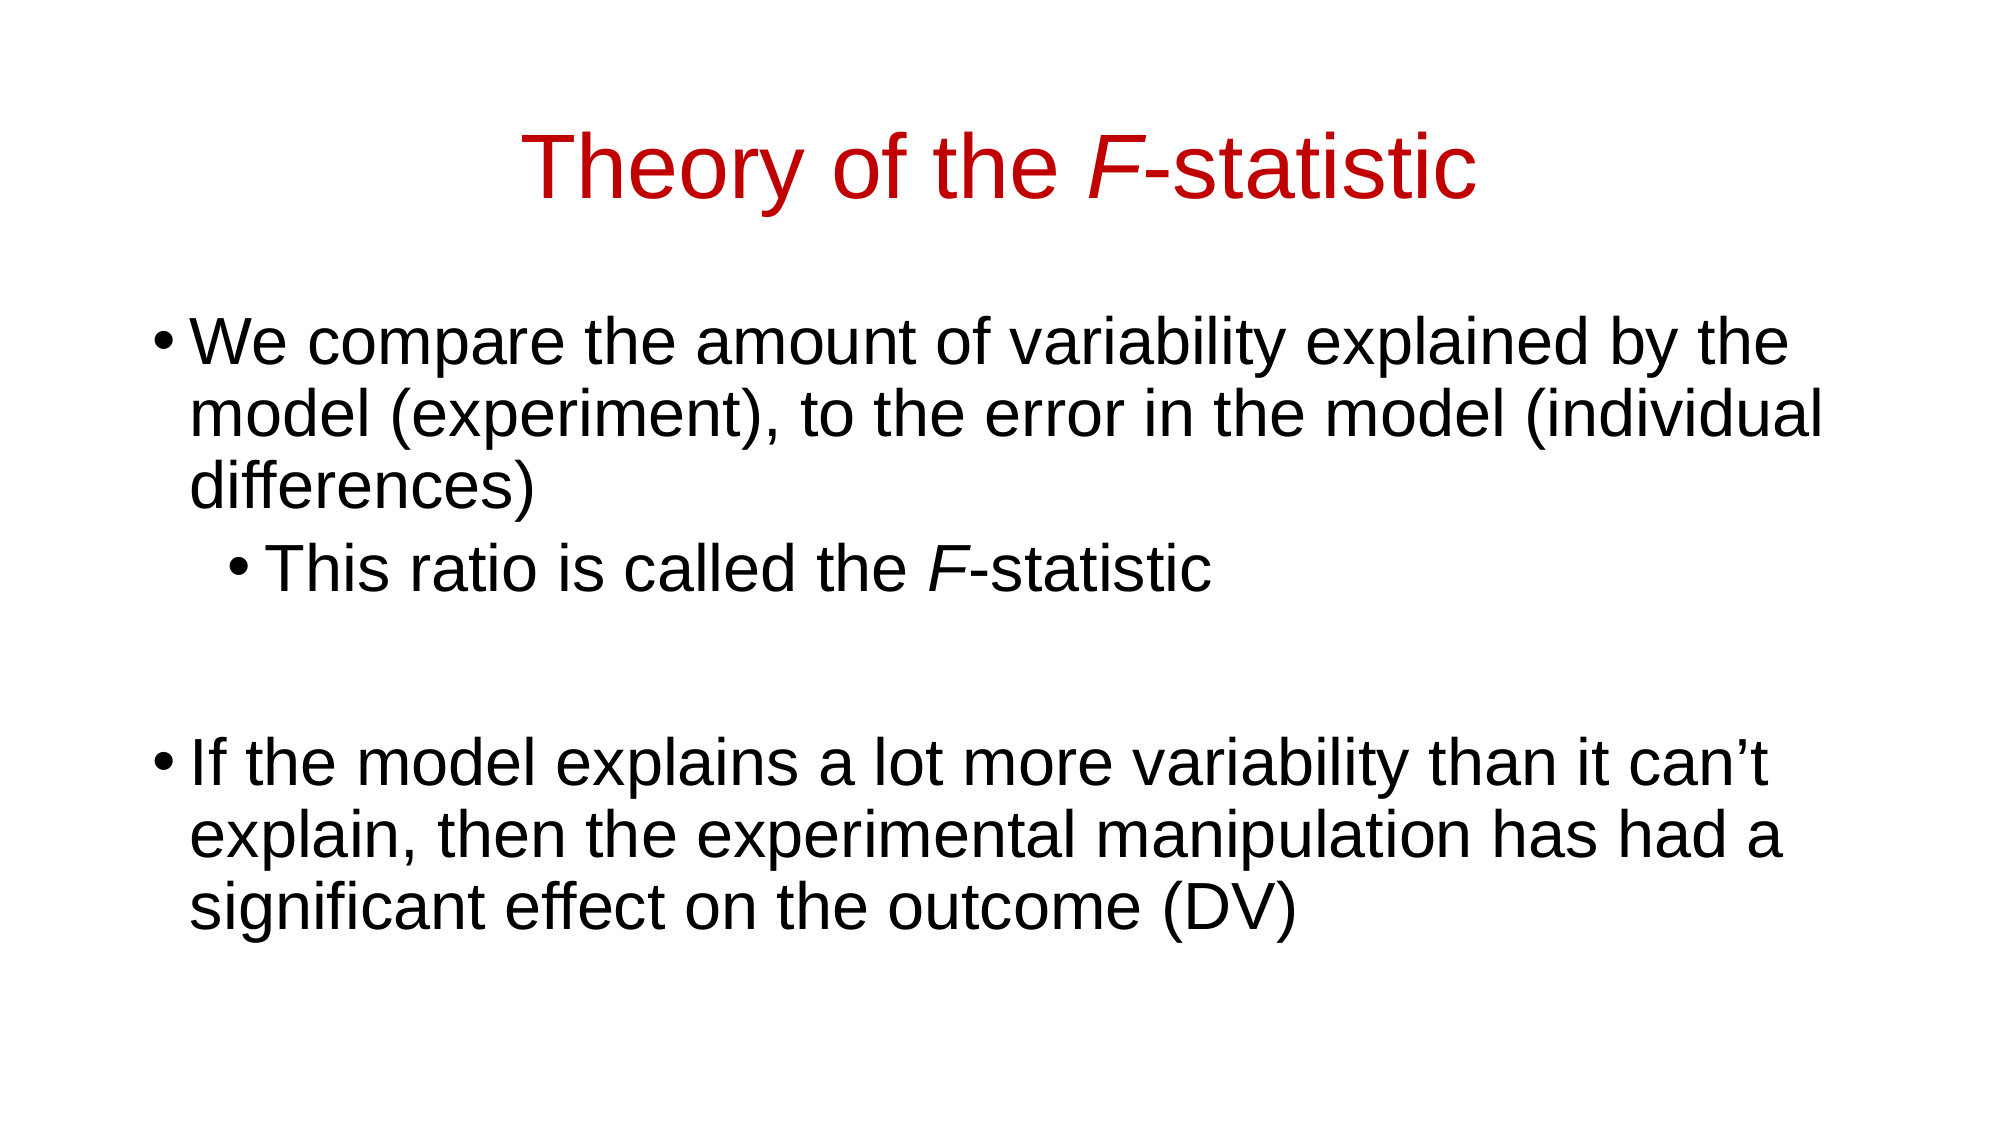

# Theory of the F-statistic
We compare the amount of variability explained by the model (experiment), to the error in the model (individual differences)
This ratio is called the F-statistic

If the model explains a lot more variability than it can’t explain, then the experimental manipulation has had a significant effect on the outcome (DV)